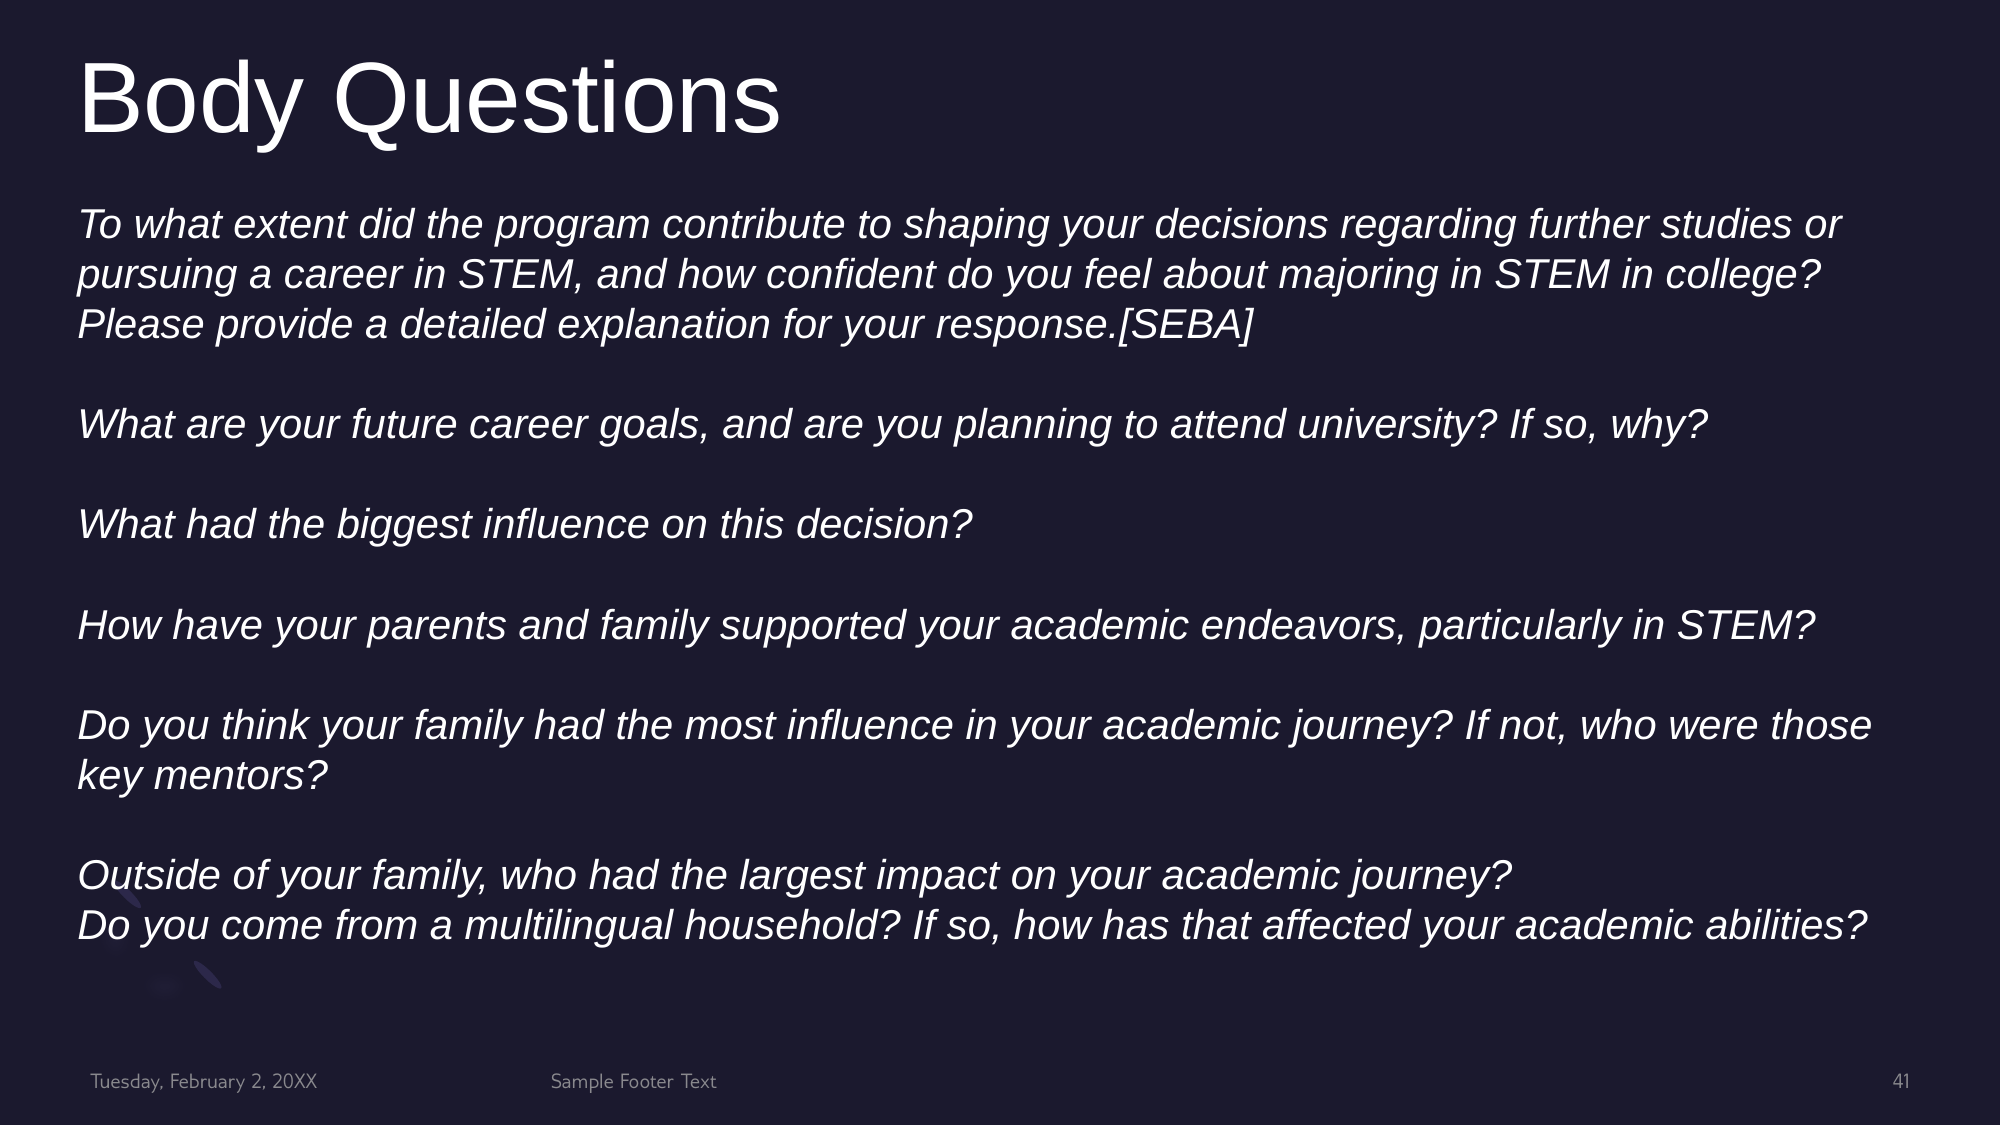

# Body Questions To what extent did the program contribute to shaping your decisions regarding further studies or pursuing a career in STEM, and how confident do you feel about majoring in STEM in college? Please provide a detailed explanation for your response.[SEBA] What are your future career goals, and are you planning to attend university? If so, why? What had the biggest influence on this decision? How have your parents and family supported your academic endeavors, particularly in STEM? Do you think your family had the most influence in your academic journey? If not, who were those key mentors? Outside of your family, who had the largest impact on your academic journey? Do you come from a multilingual household? If so, how has that affected your academic abilities?

Tuesday, February 2, 20XX
Sample Footer Text
41